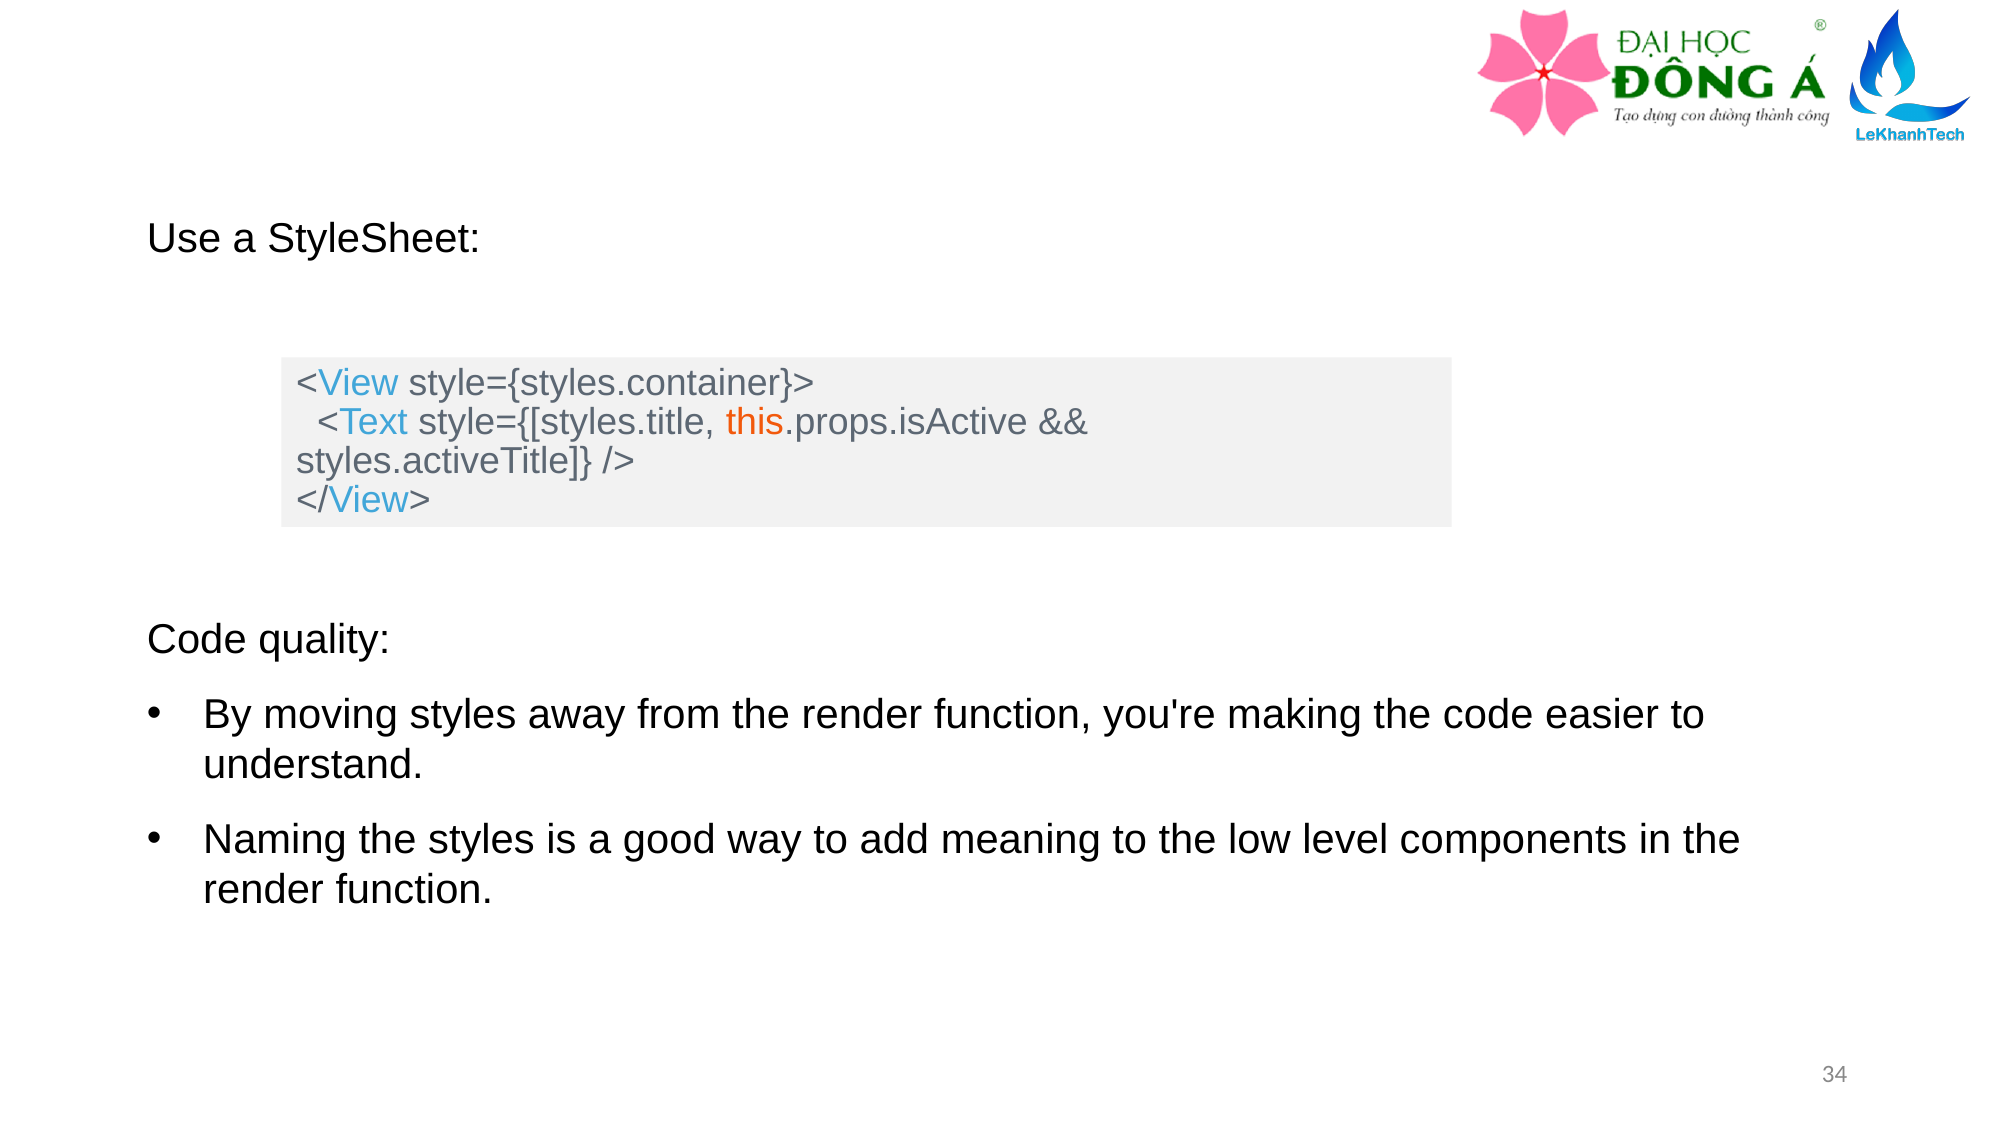

Use a StyleSheet:
<View style={styles.container}>
  <Text style={[styles.title, this.props.isActive && styles.activeTitle]} />
</View>
Code quality:
By moving styles away from the render function, you're making the code easier to understand.
Naming the styles is a good way to add meaning to the low level components in the render function.

34